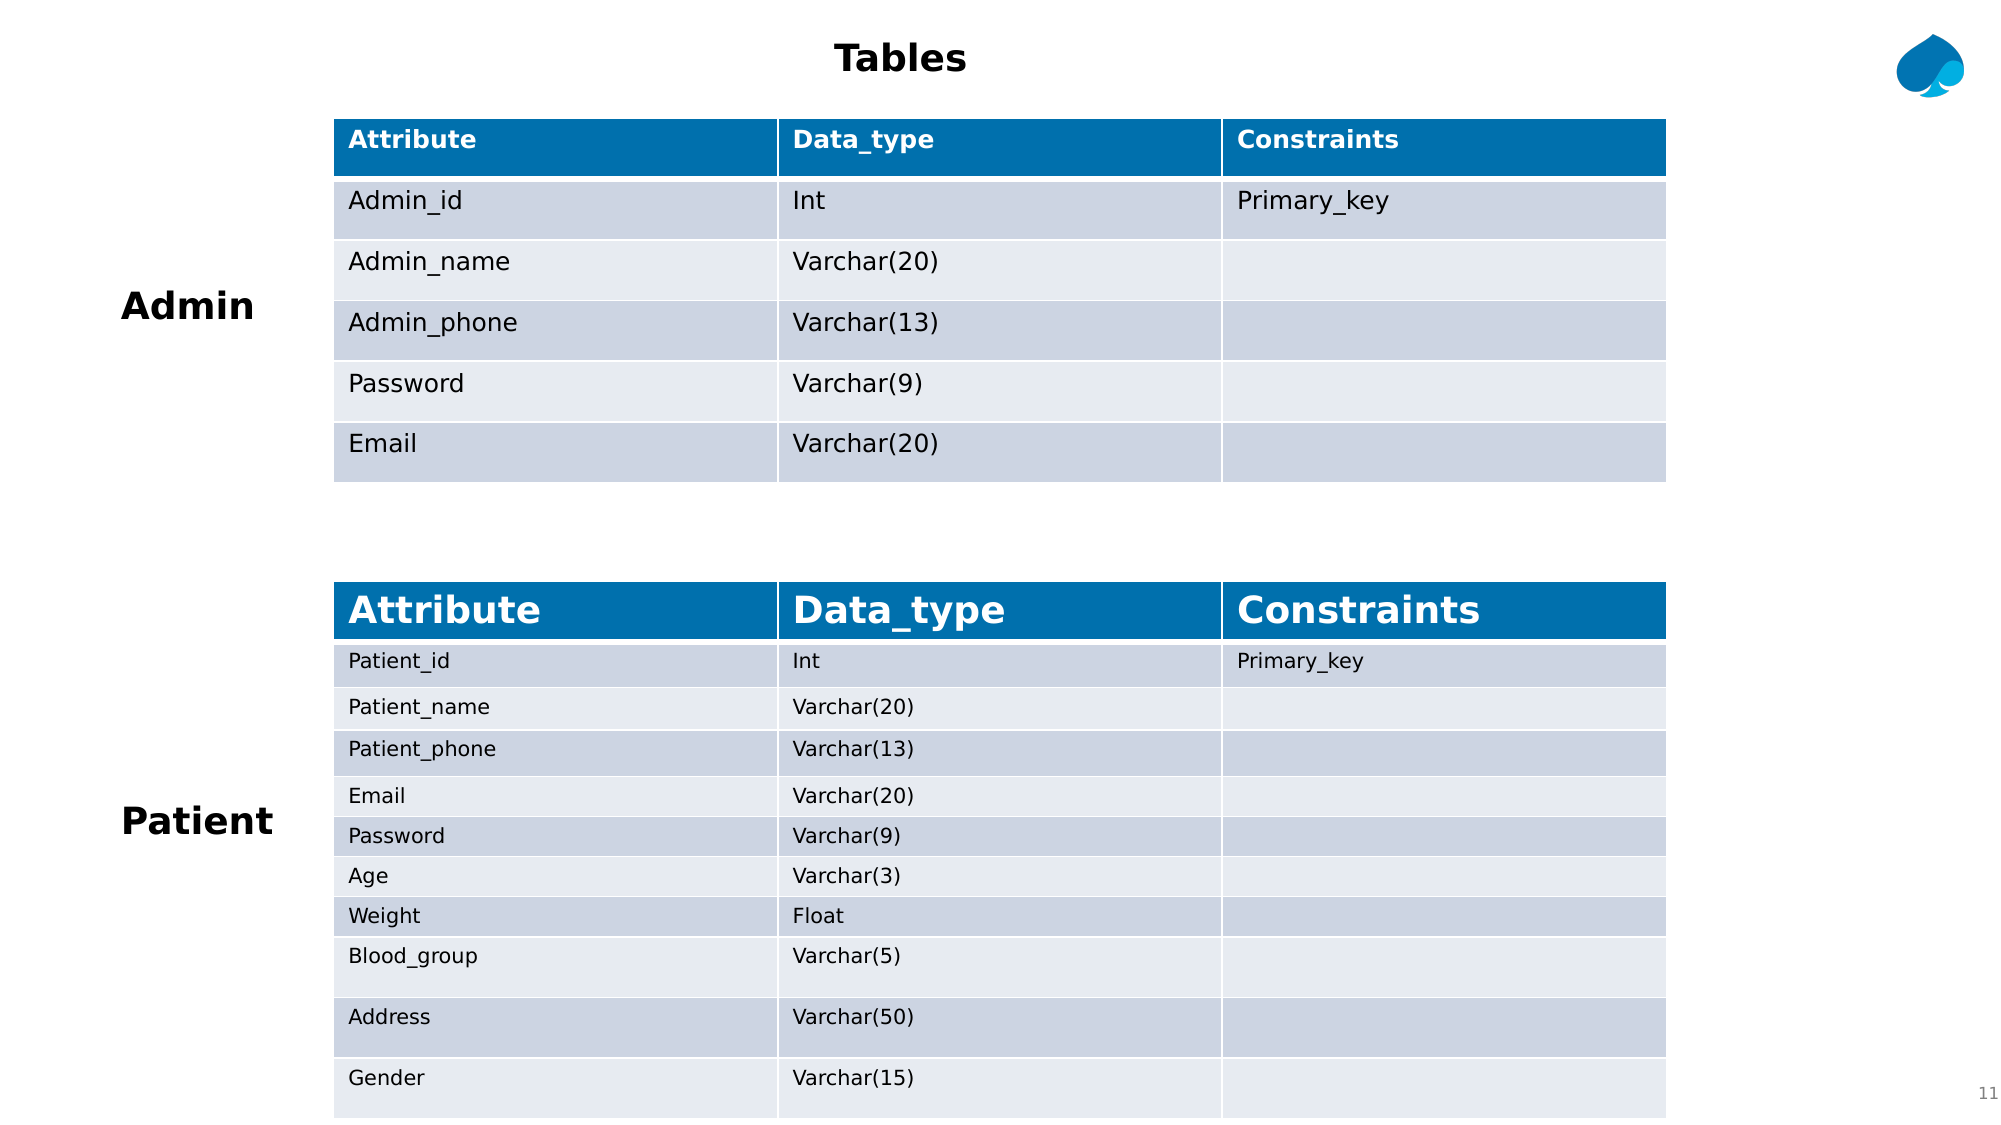

Tables
| Attribute | Data\_type | Constraints |
| --- | --- | --- |
| Admin\_id | Int | Primary\_key |
| Admin\_name | Varchar(20) |  |
| Admin\_phone | Varchar(13) |  |
| Password | Varchar(9) |  |
| Email | Varchar(20) |  |
Admin
| Attribute | Data\_type | Constraints |
| --- | --- | --- |
| Patient\_id | Int | Primary\_key |
| Patient\_name | Varchar(20) |  |
| Patient\_phone | Varchar(13) |  |
| Email | Varchar(20) |  |
| Password | Varchar(9) |  |
| Age | Varchar(3) |  |
| Weight | Float |  |
| Blood\_group | Varchar(5) |  |
| Address | Varchar(50) |  |
| Gender | Varchar(15) |  |
Patient